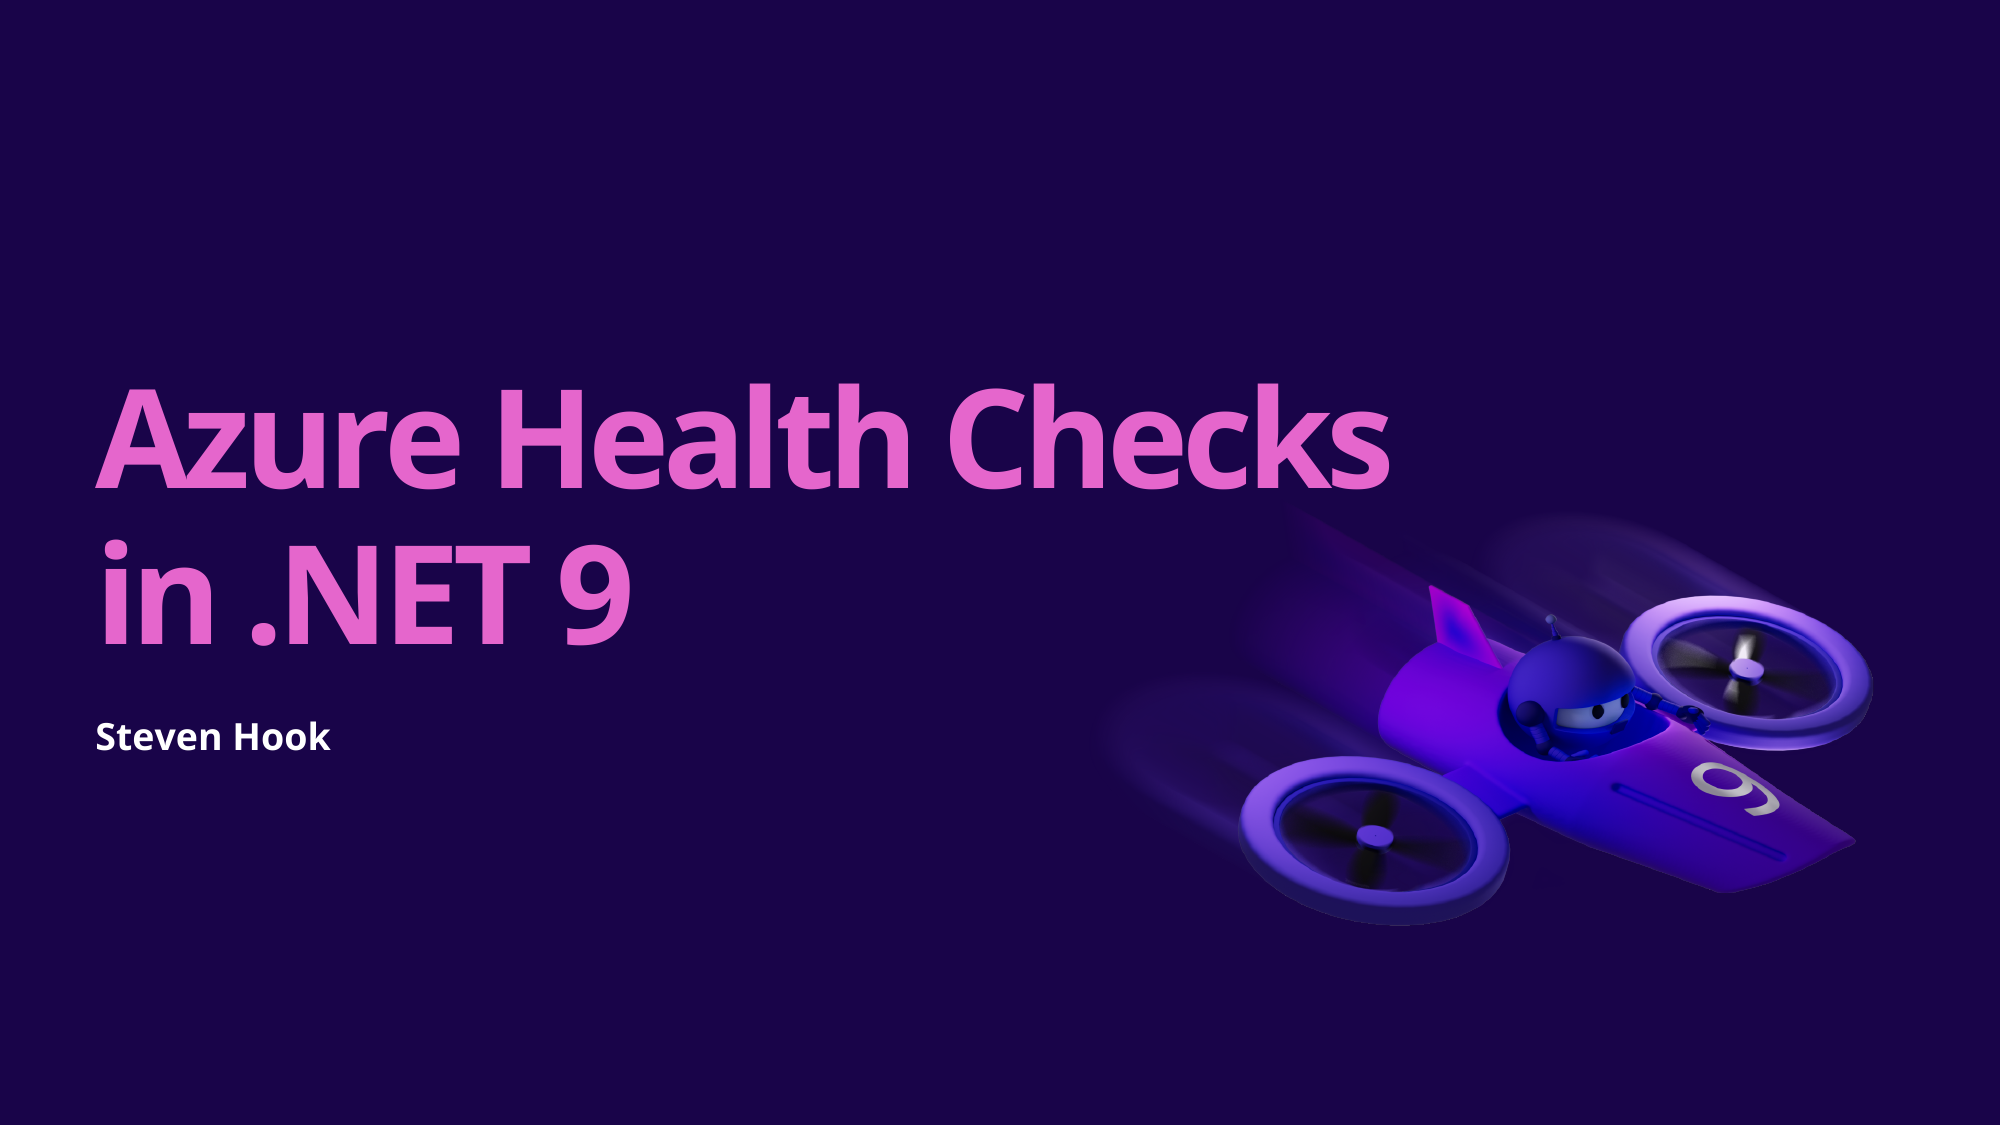

# Azure Health Checks in .NET 9
Steven Hook